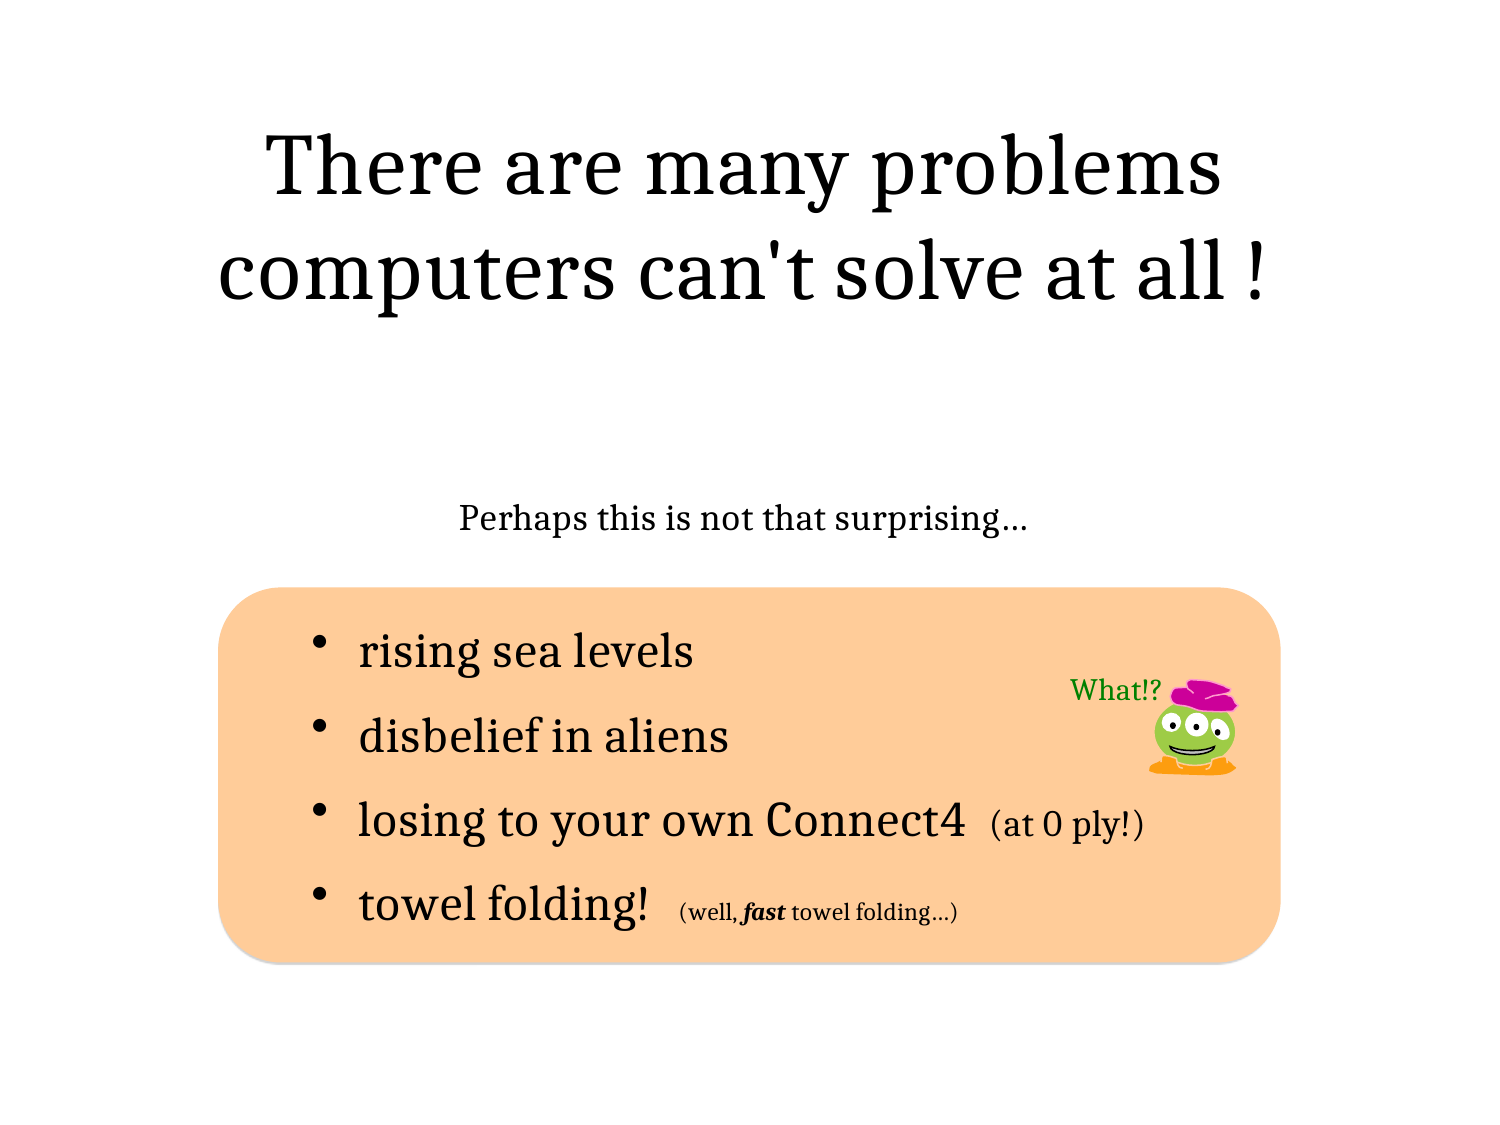

There are many problems computers can't solve at all !
Perhaps this is not that surprising…

 rising sea levels
What!?

 disbelief in aliens
 losing to your own Connect4  (at 0 ply!)
 towel folding!   (well, fast towel folding…)